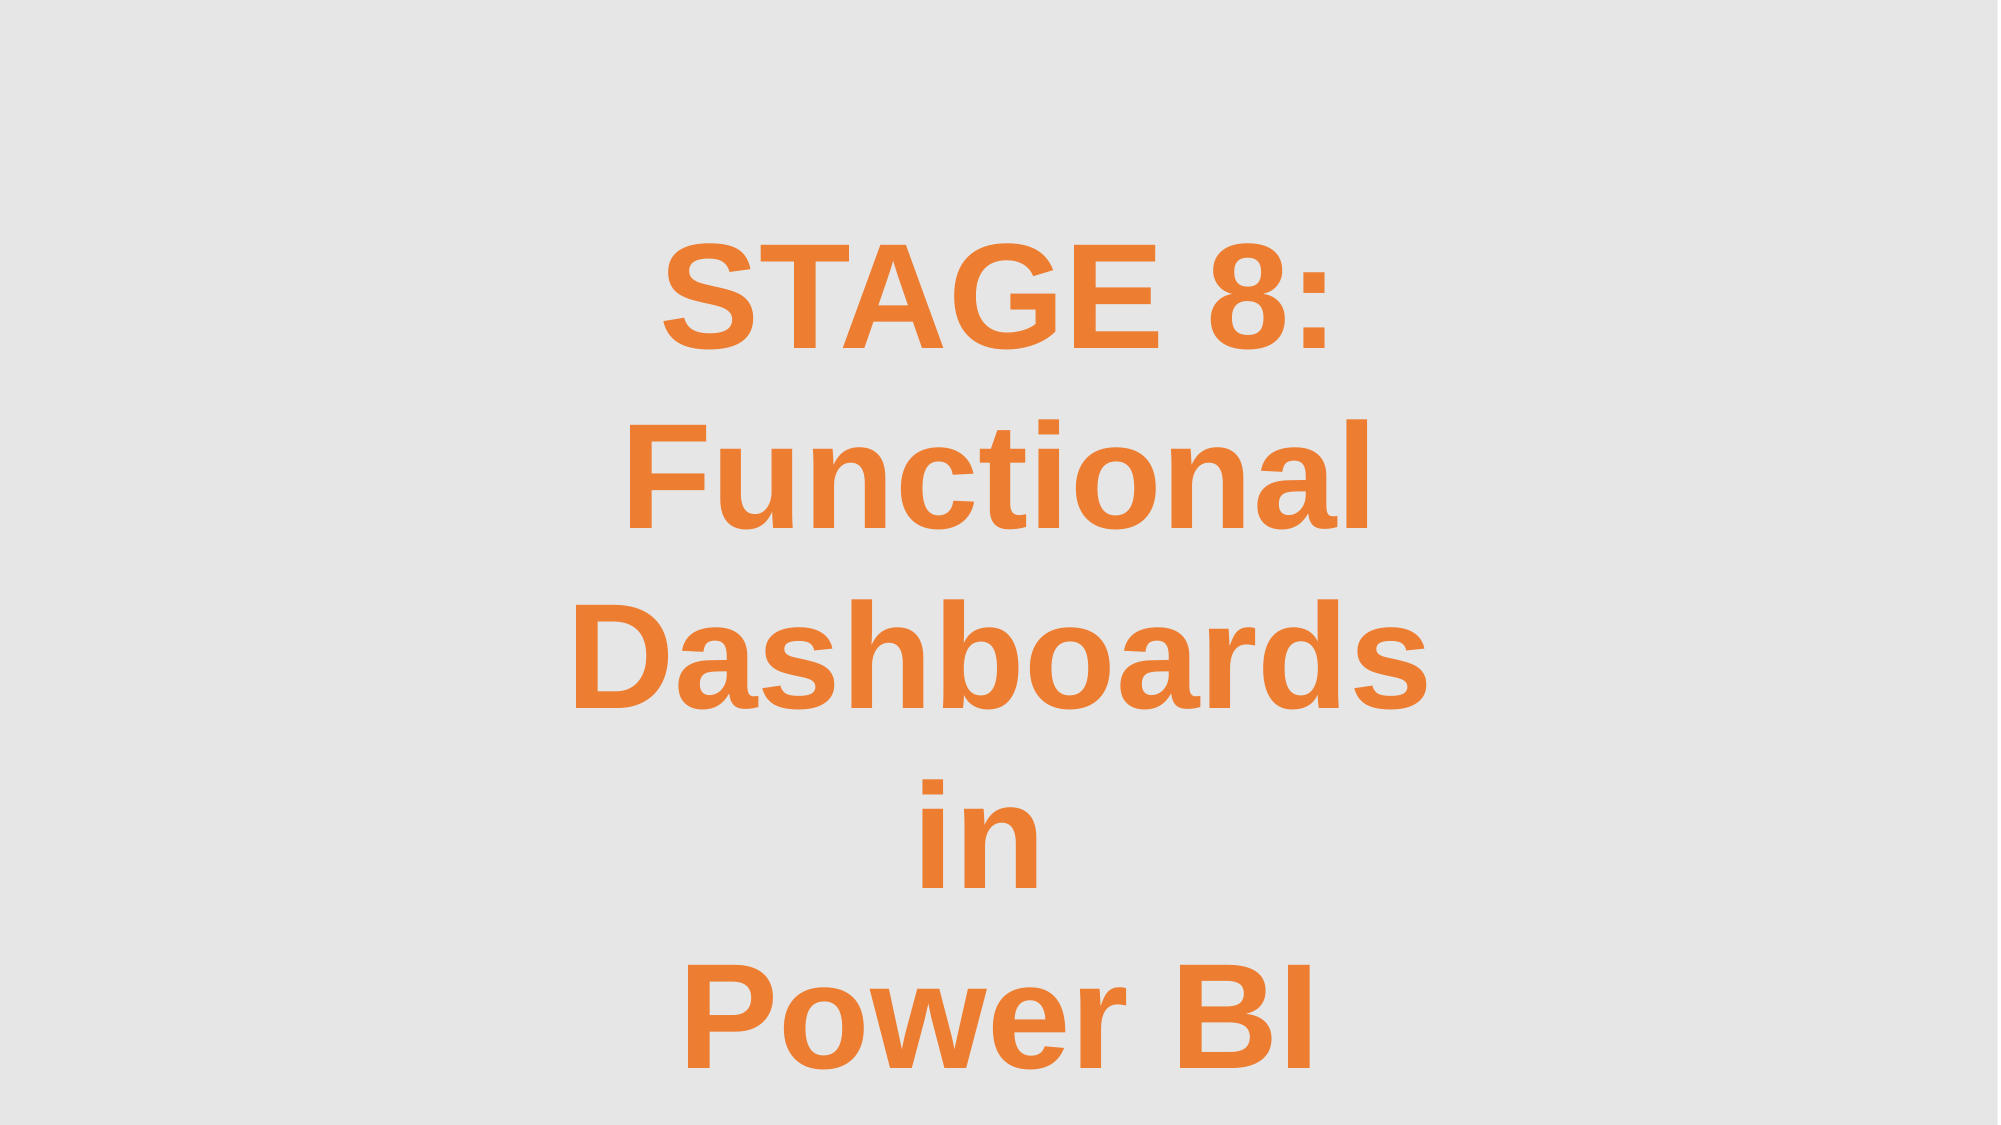

STAGE 8: Functional Dashboards in
Power BI